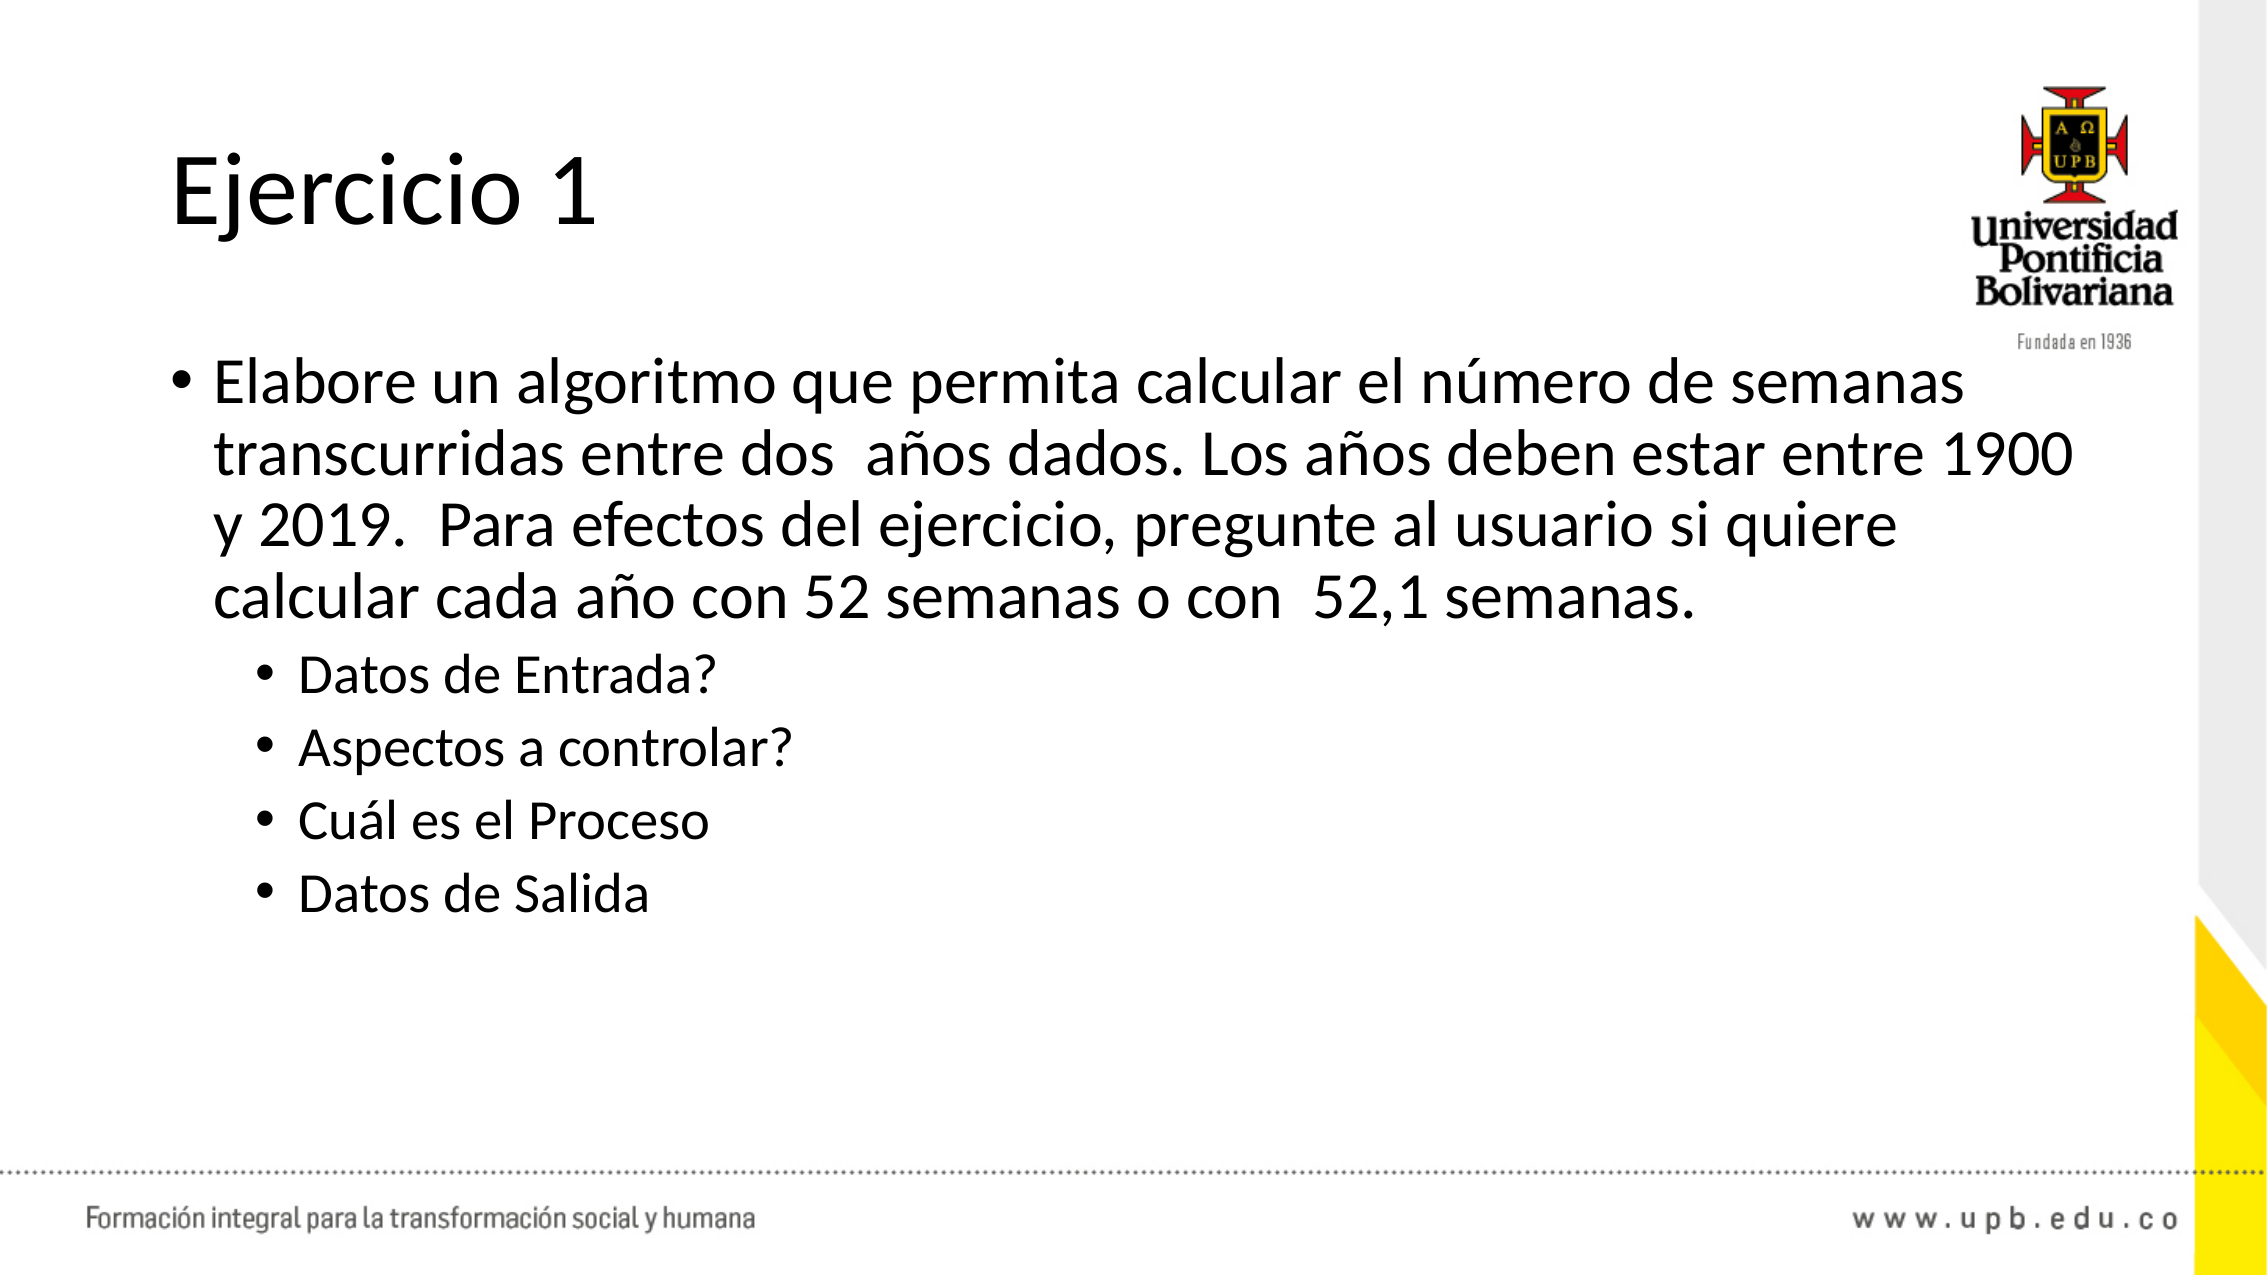

# Ejercicio 1
Elabore un algoritmo que permita calcular el número de semanas transcurridas entre dos  años dados. Los años deben estar entre 1900 y 2019.  Para efectos del ejercicio, pregunte al usuario si quiere calcular cada año con 52 semanas o con  52,1 semanas.
Datos de Entrada?
Aspectos a controlar?
Cuál es el Proceso
Datos de Salida